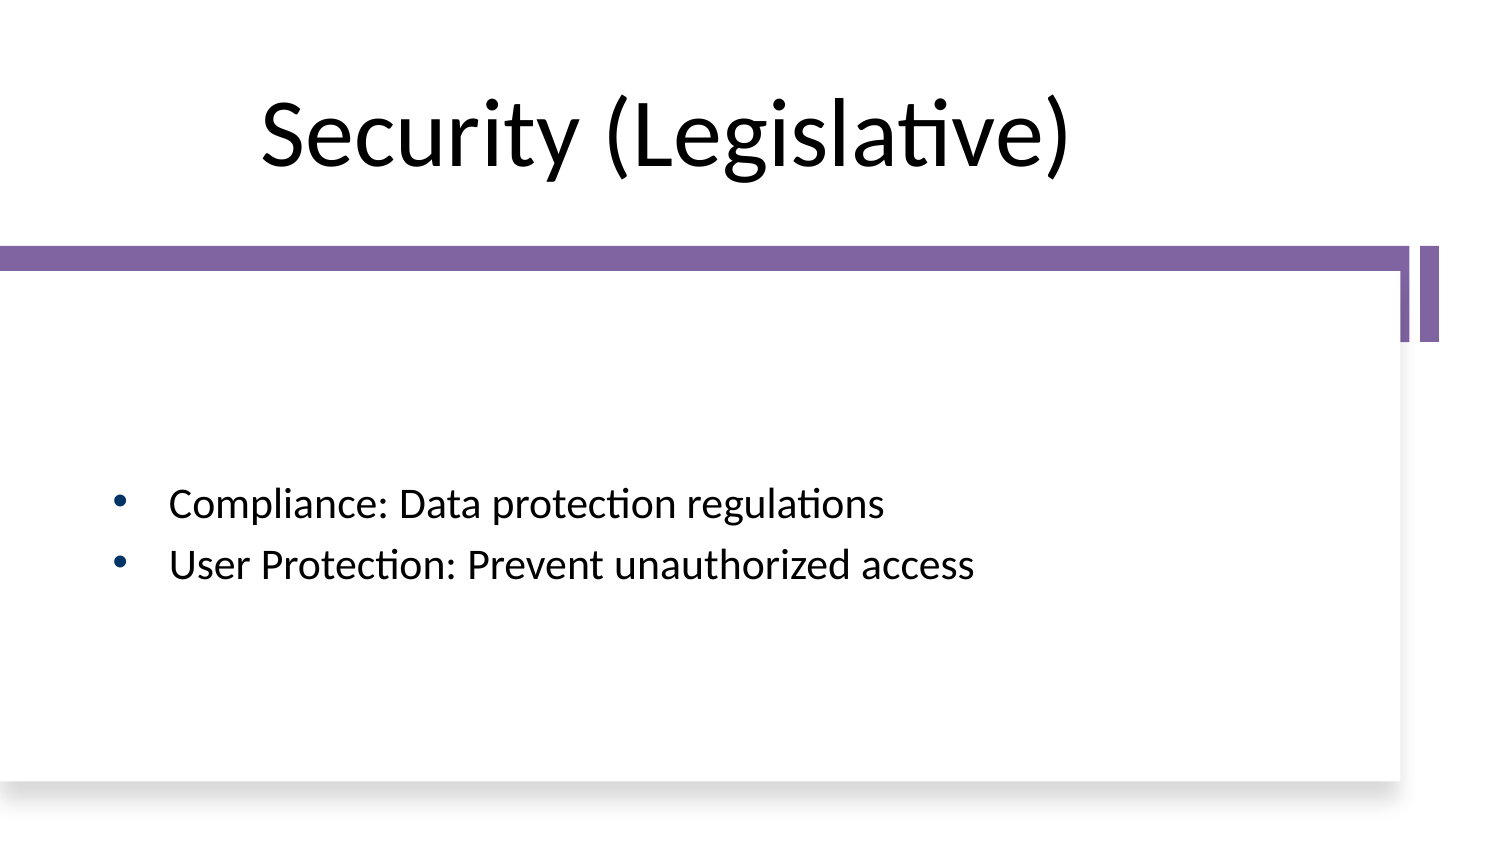

# Security (Legislative)

Compliance: Data protection regulations
User Protection: Prevent unauthorized access